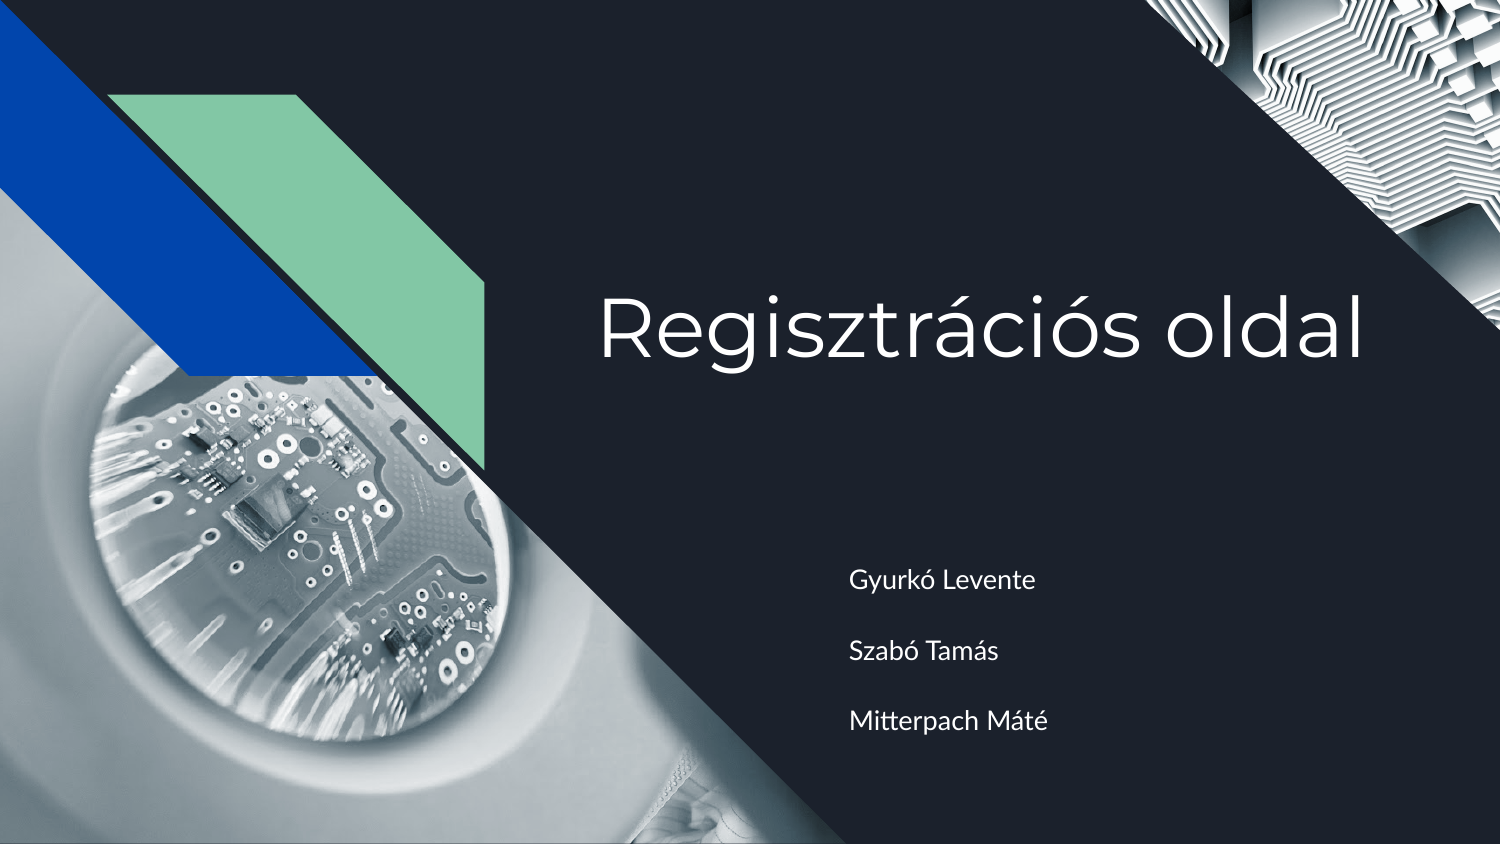

# Regisztrációs oldal
Gyurkó Levente
Szabó Tamás
Mitterpach Máté